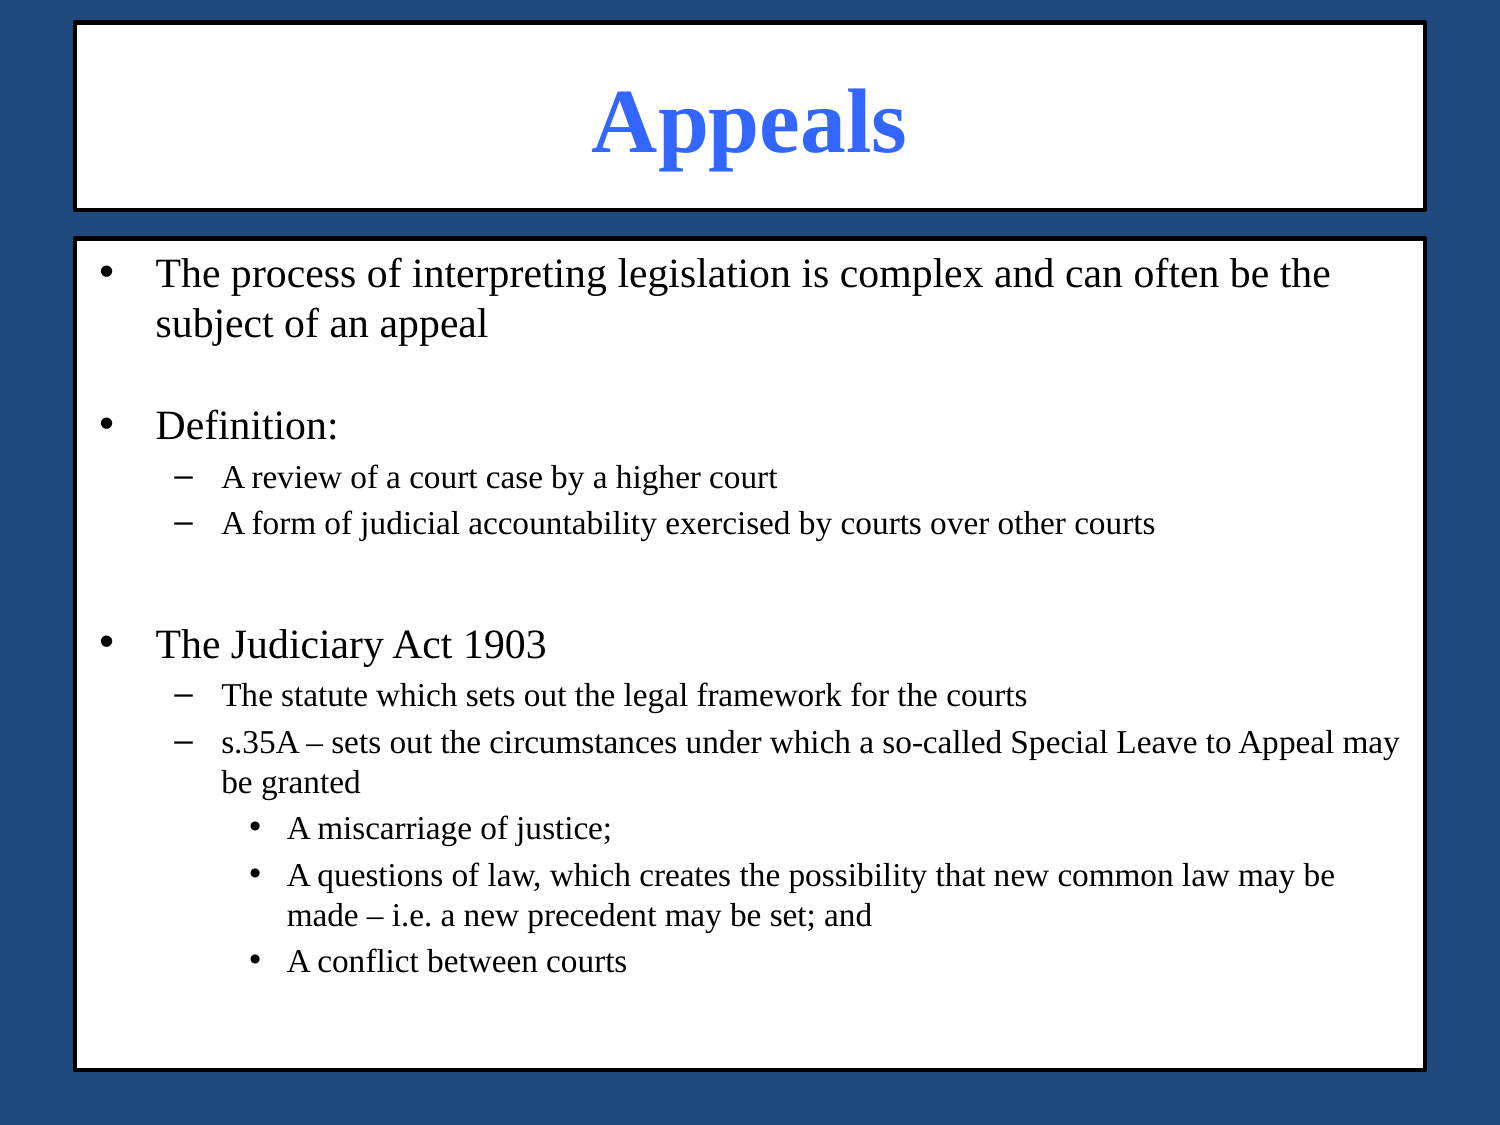

# Appeals
The process of interpreting legislation is complex and can often be the subject of an appeal

Definition:
A review of a court case by a higher court
A form of judicial accountability exercised by courts over other courts

The Judiciary Act 1903
The statute which sets out the legal framework for the courts
s.35A – sets out the circumstances under which a so-called Special Leave to Appeal may be granted
A miscarriage of justice;
A questions of law, which creates the possibility that new common law may be made – i.e. a new precedent may be set; and
A conflict between courts